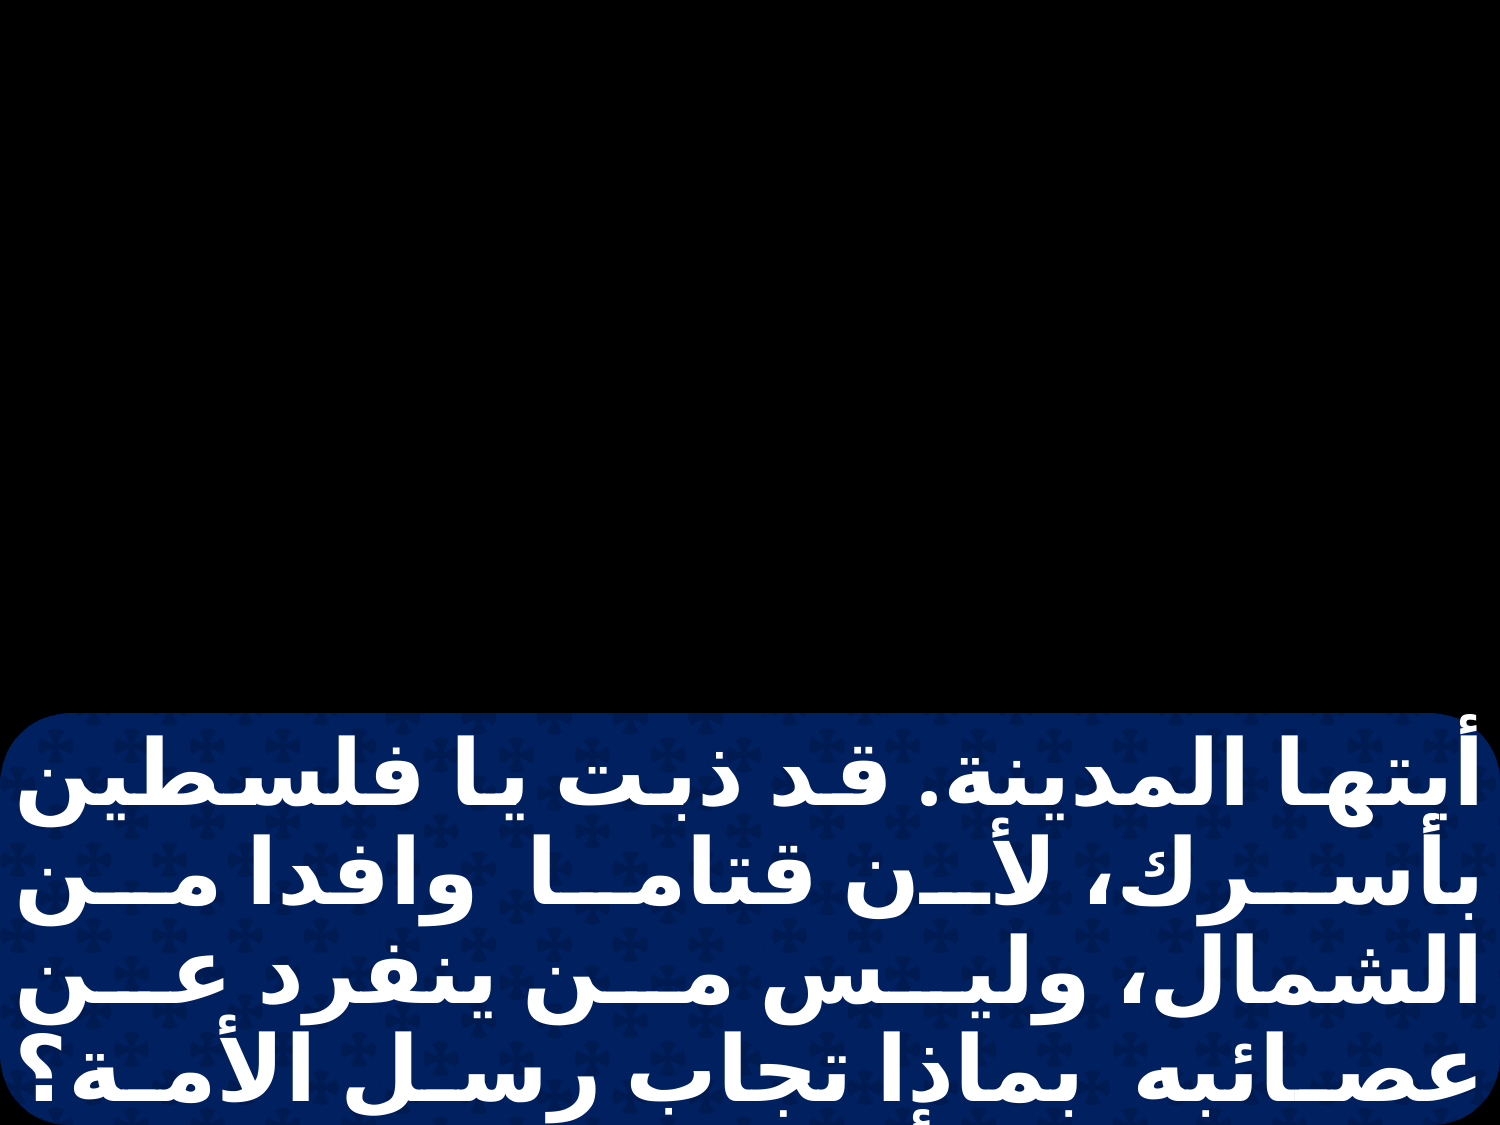

أيتها المدينة. قد ذبت يا فلسطين بأسرك، لأن قتاما  وافدا من الشمال، وليس من ينفرد عن عصائبه  بماذا تجاب رسل الأمة؟ إن الرب قد أسس صهيون،  وبها يعتصم بائسو شعبه.